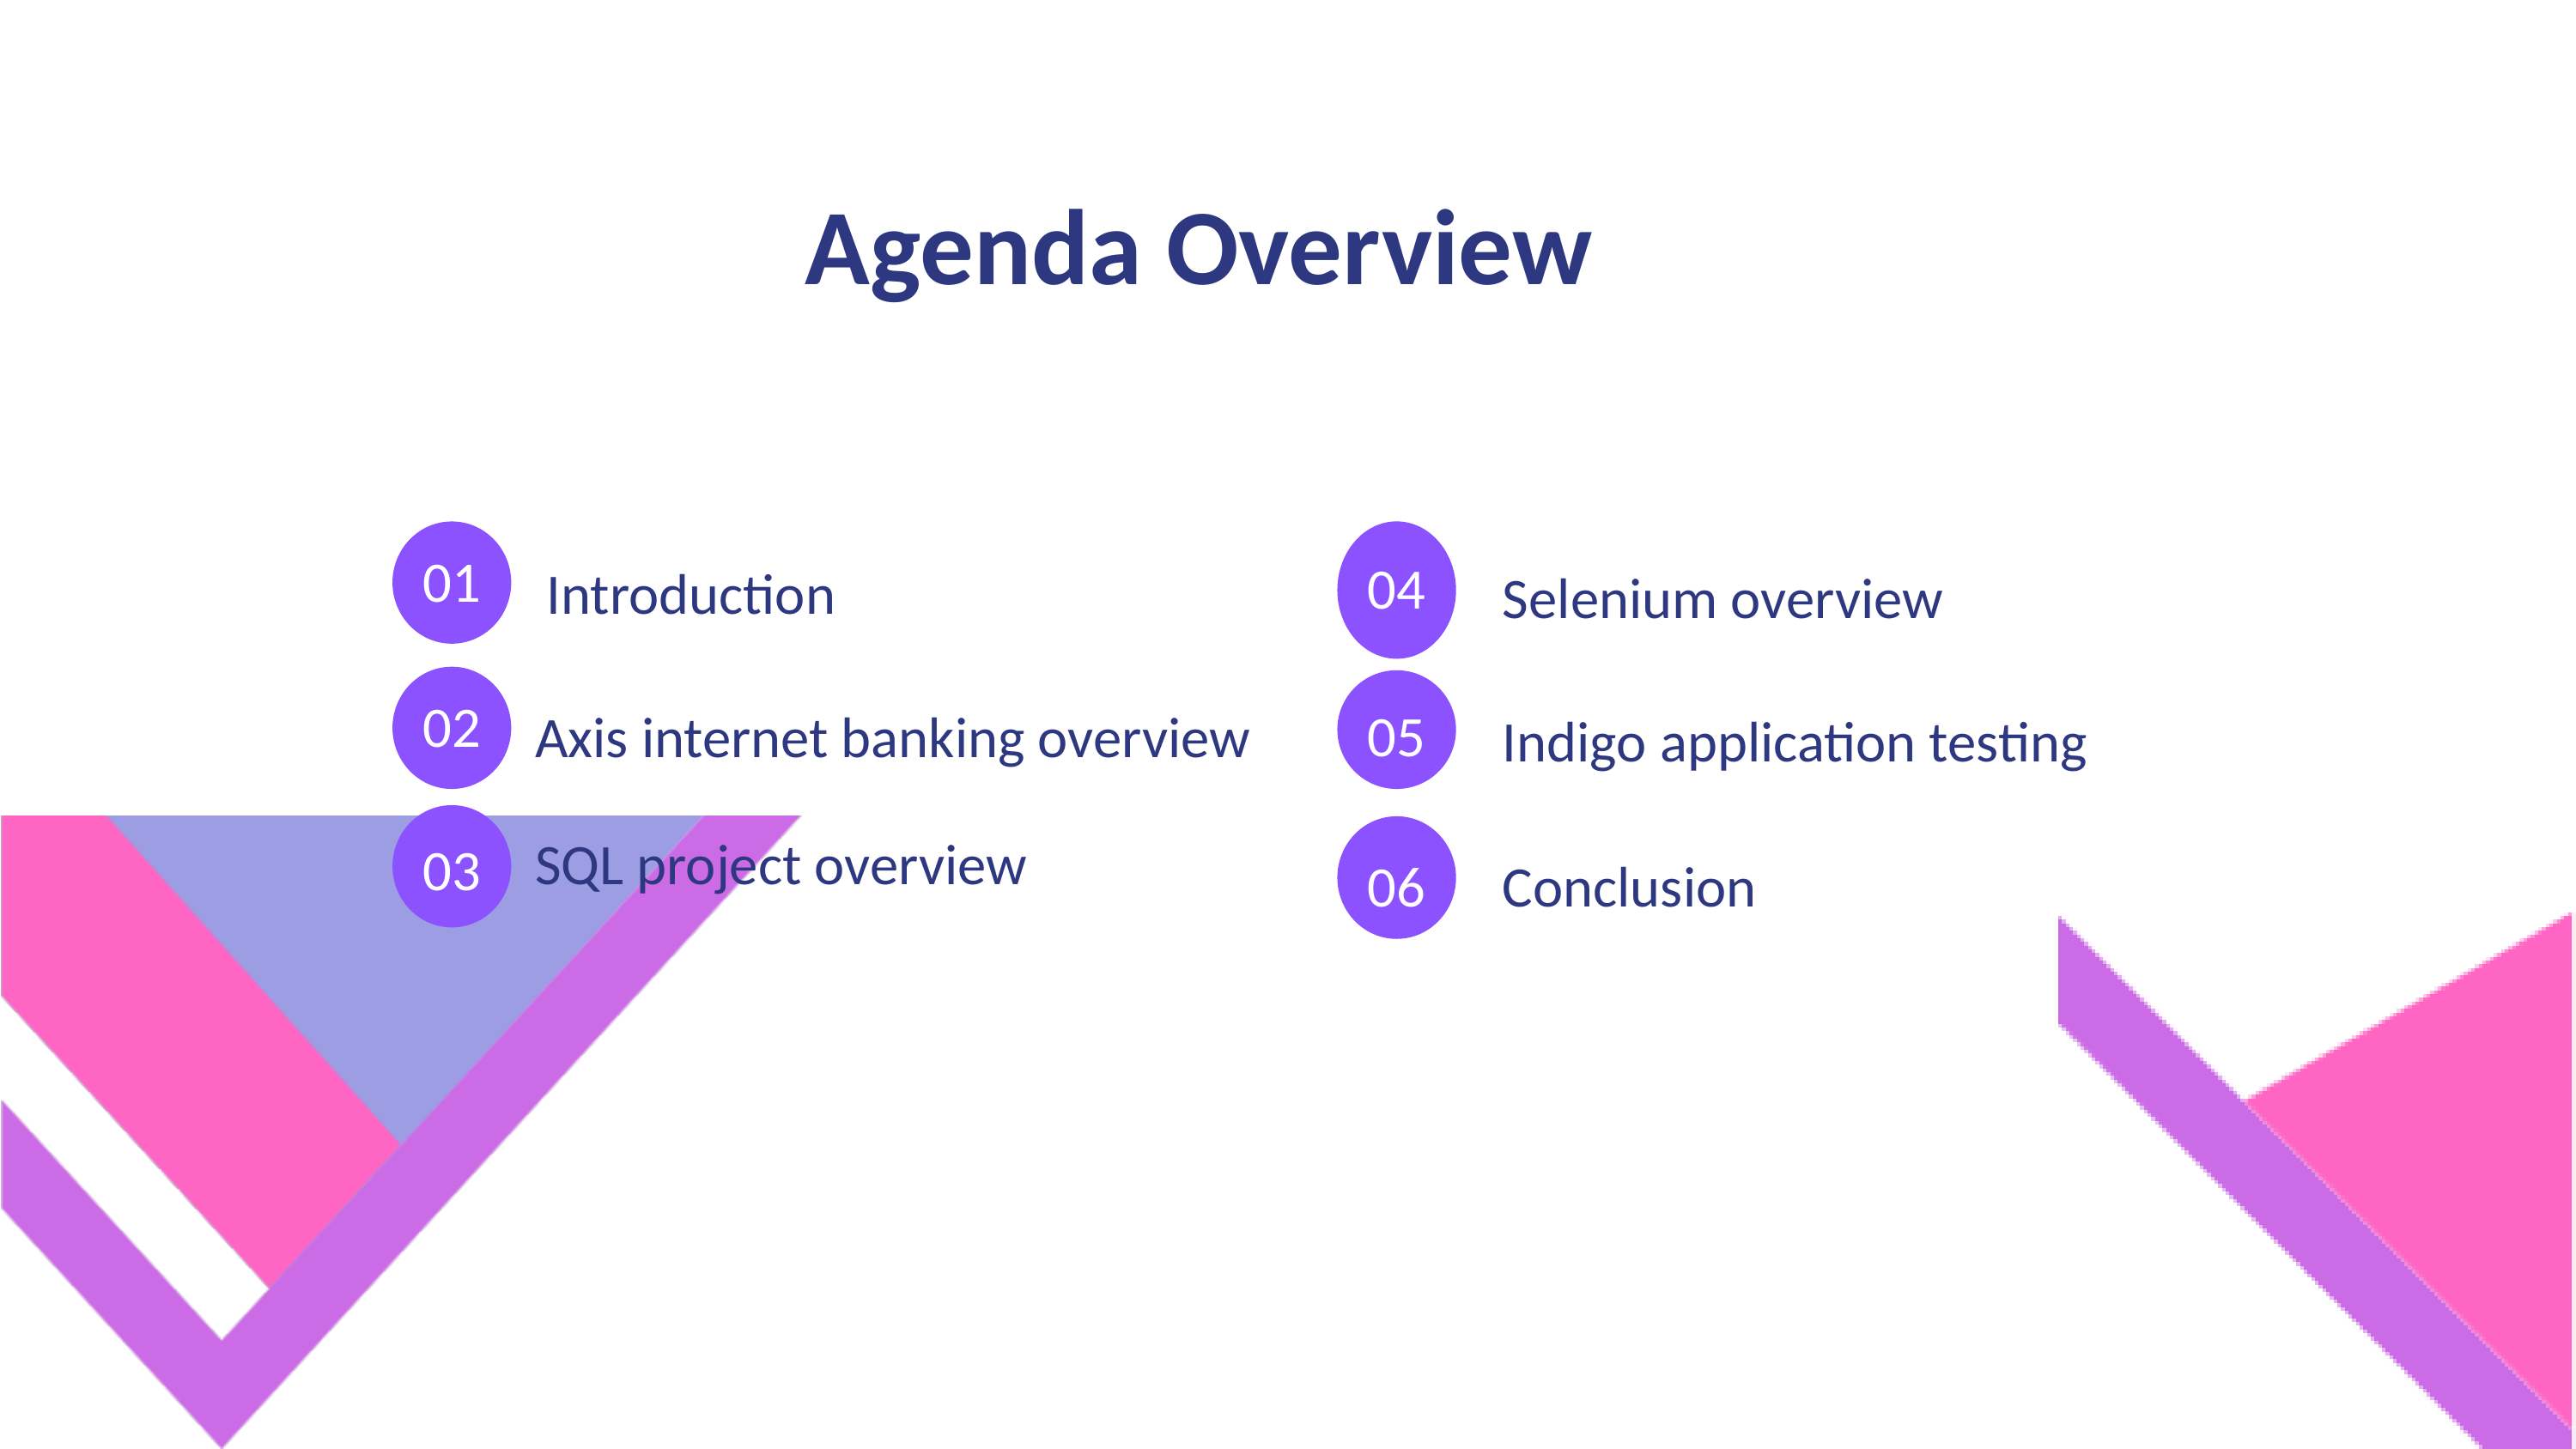

Agenda Overview

01

04
Introduction
Selenium overview

02

05
 Axis internet banking overview
Indigo application testing

03

 SQL project overview

06
Conclusion